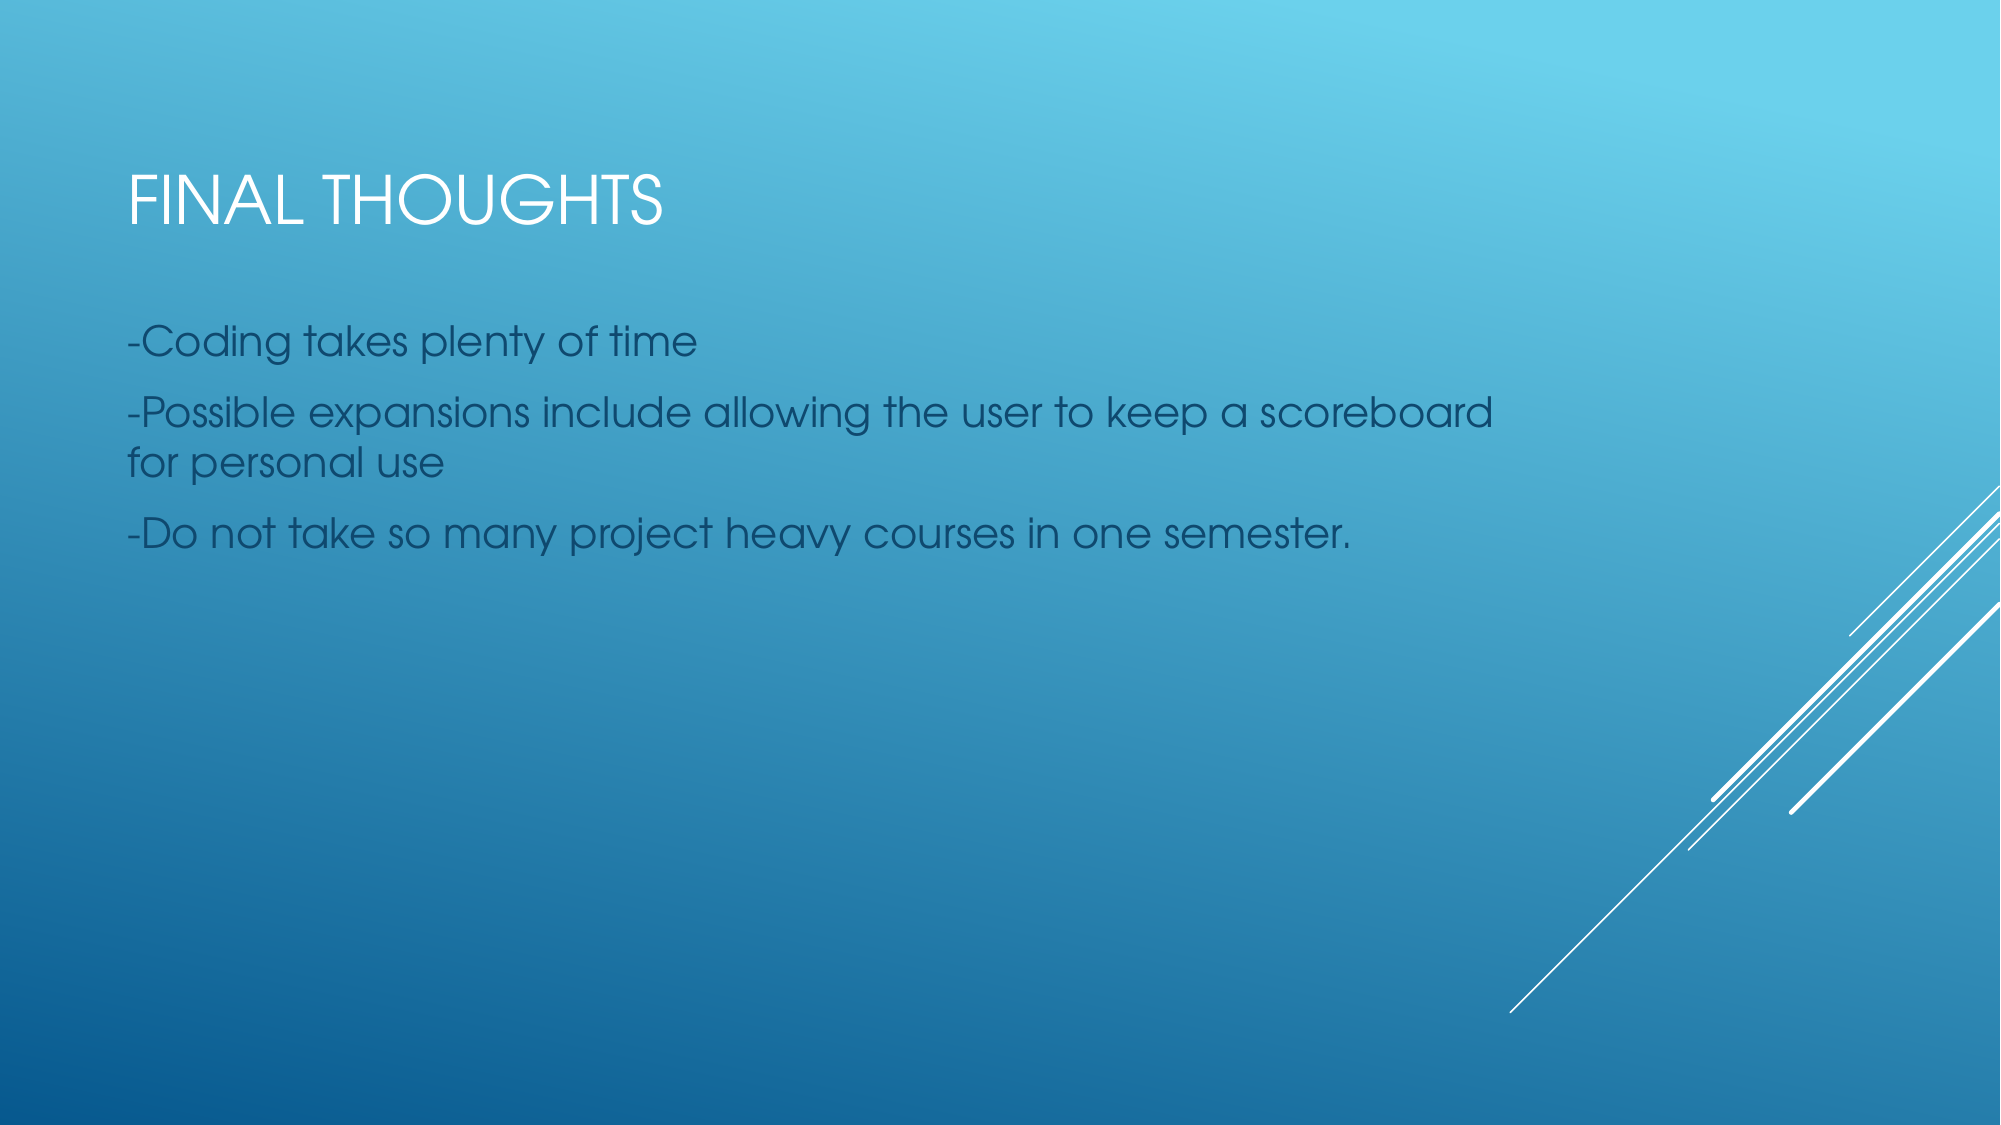

# Final Thoughts
-Coding takes plenty of time
-Possible expansions include allowing the user to keep a scoreboard for personal use
-Do not take so many project heavy courses in one semester.